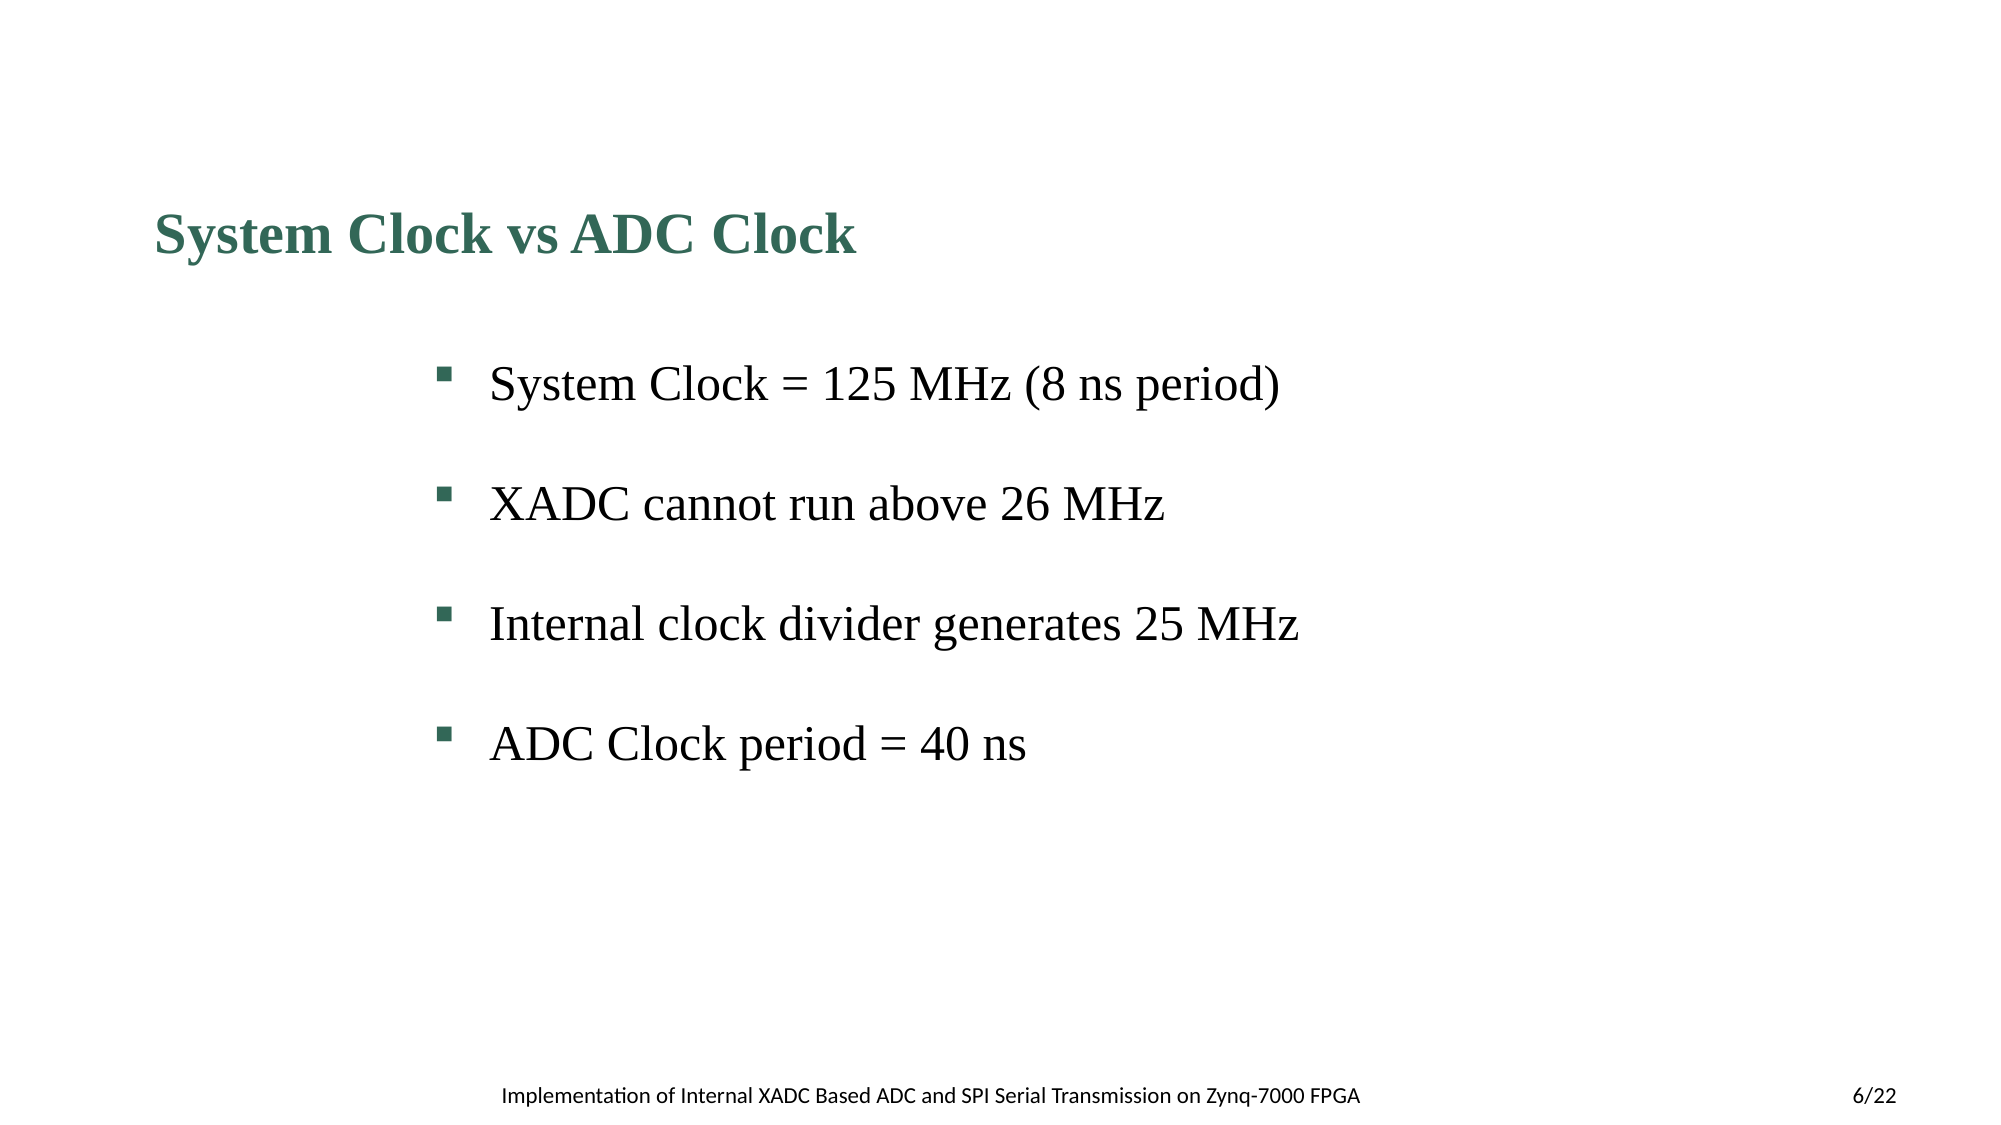

System Clock vs ADC Clock
System Clock = 125 MHz (8 ns period)

XADC cannot run above 26 MHz

Internal clock divider generates 25 MHz

ADC Clock period = 40 ns
 Implementation of Internal XADC Based ADC and SPI Serial Transmission on Zynq-7000 FPGA
6/22